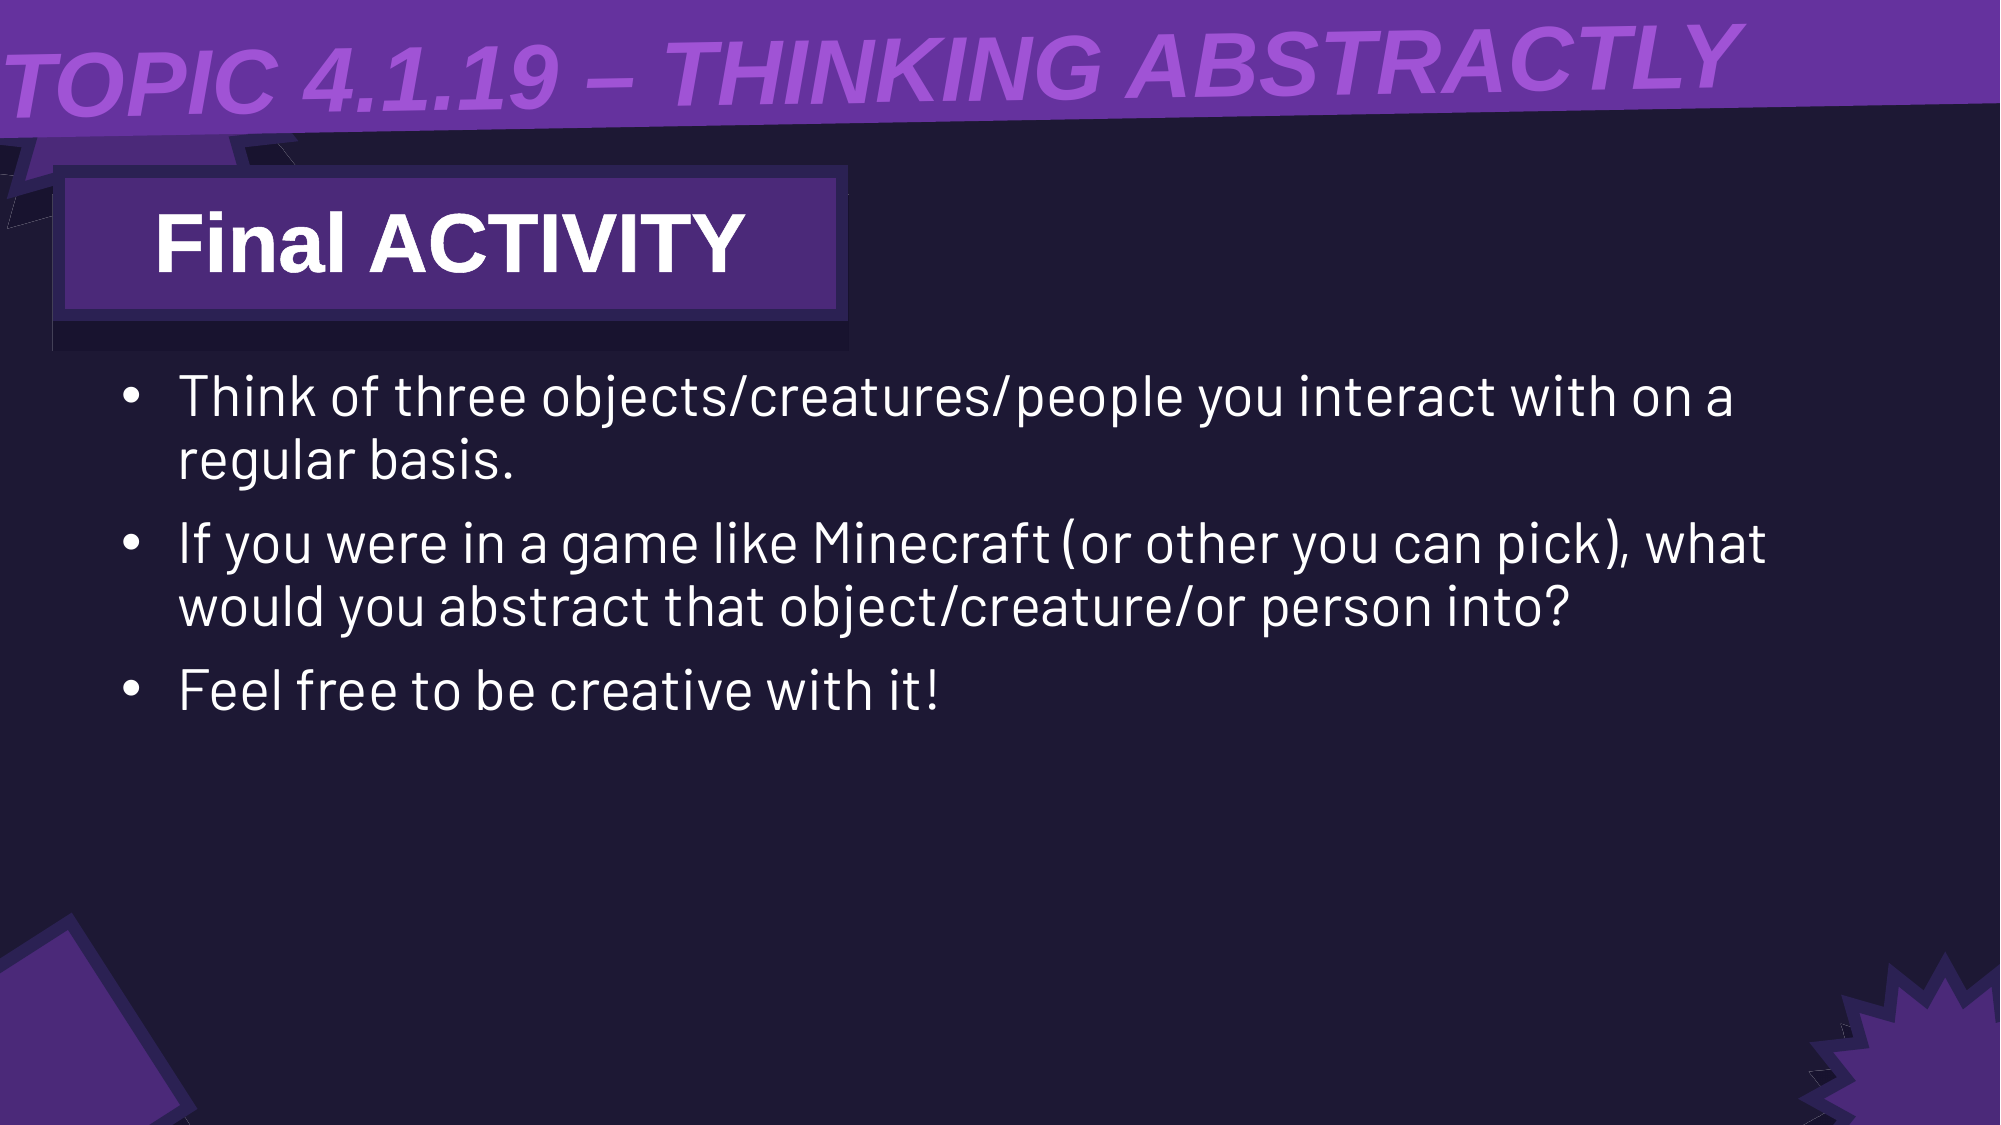

TOPIC 4.1.19 – THINKING ABSTRACTLY

Final ACTIVITY
Think of three objects/creatures/people you interact with on a regular basis.
If you were in a game like Minecraft (or other you can pick), what would you abstract that object/creature/or person into?
Feel free to be creative with it!